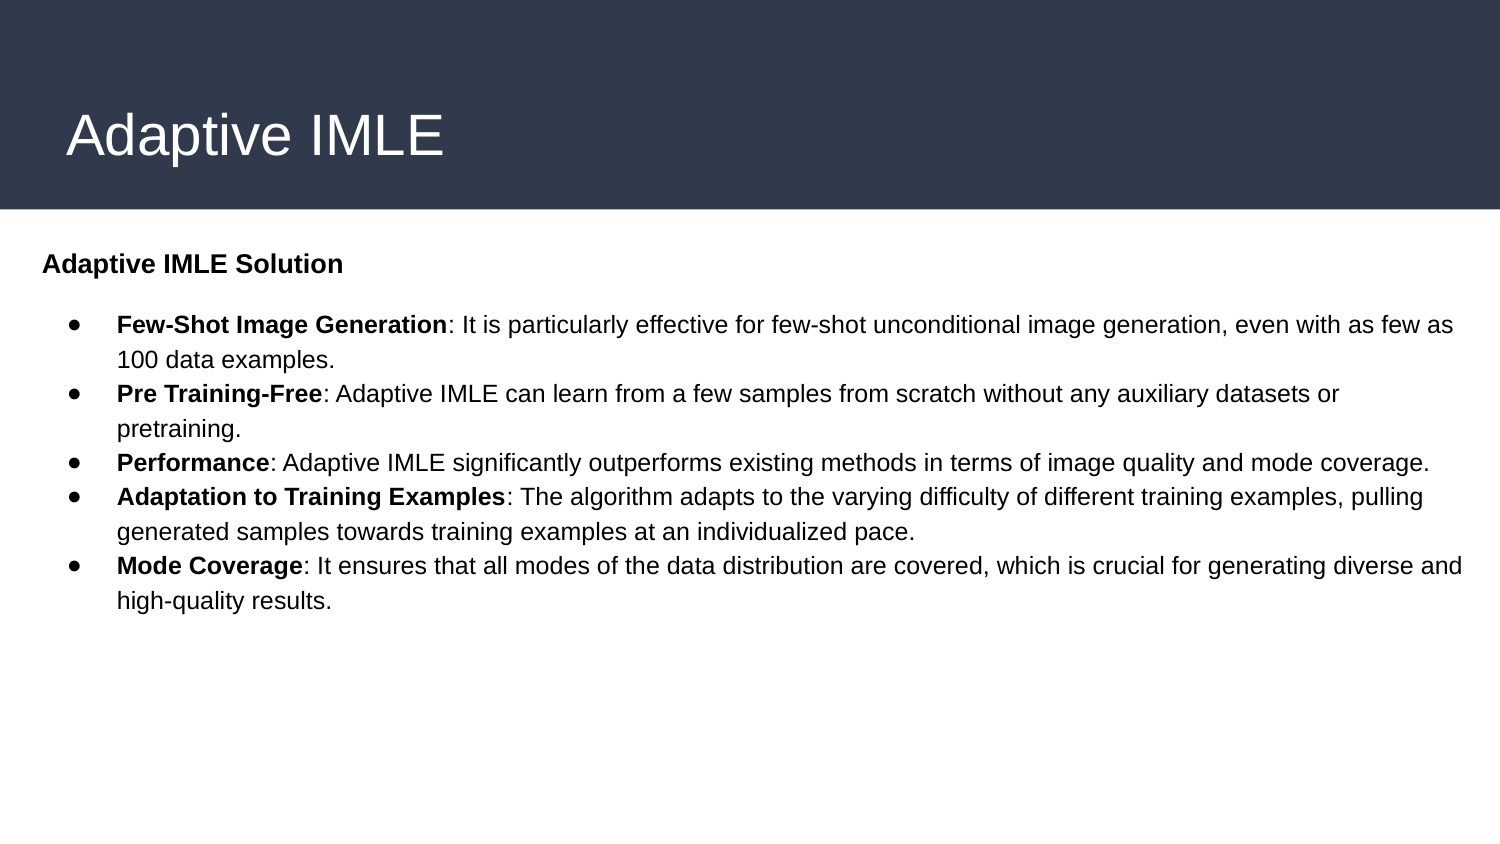

# Adaptive IMLE
Adaptive IMLE Solution
Few-Shot Image Generation: It is particularly effective for few-shot unconditional image generation, even with as few as 100 data examples.
Pre Training-Free: Adaptive IMLE can learn from a few samples from scratch without any auxiliary datasets or pretraining.
Performance: Adaptive IMLE significantly outperforms existing methods in terms of image quality and mode coverage.
Adaptation to Training Examples: The algorithm adapts to the varying difficulty of different training examples, pulling generated samples towards training examples at an individualized pace.
Mode Coverage: It ensures that all modes of the data distribution are covered, which is crucial for generating diverse and high-quality results.